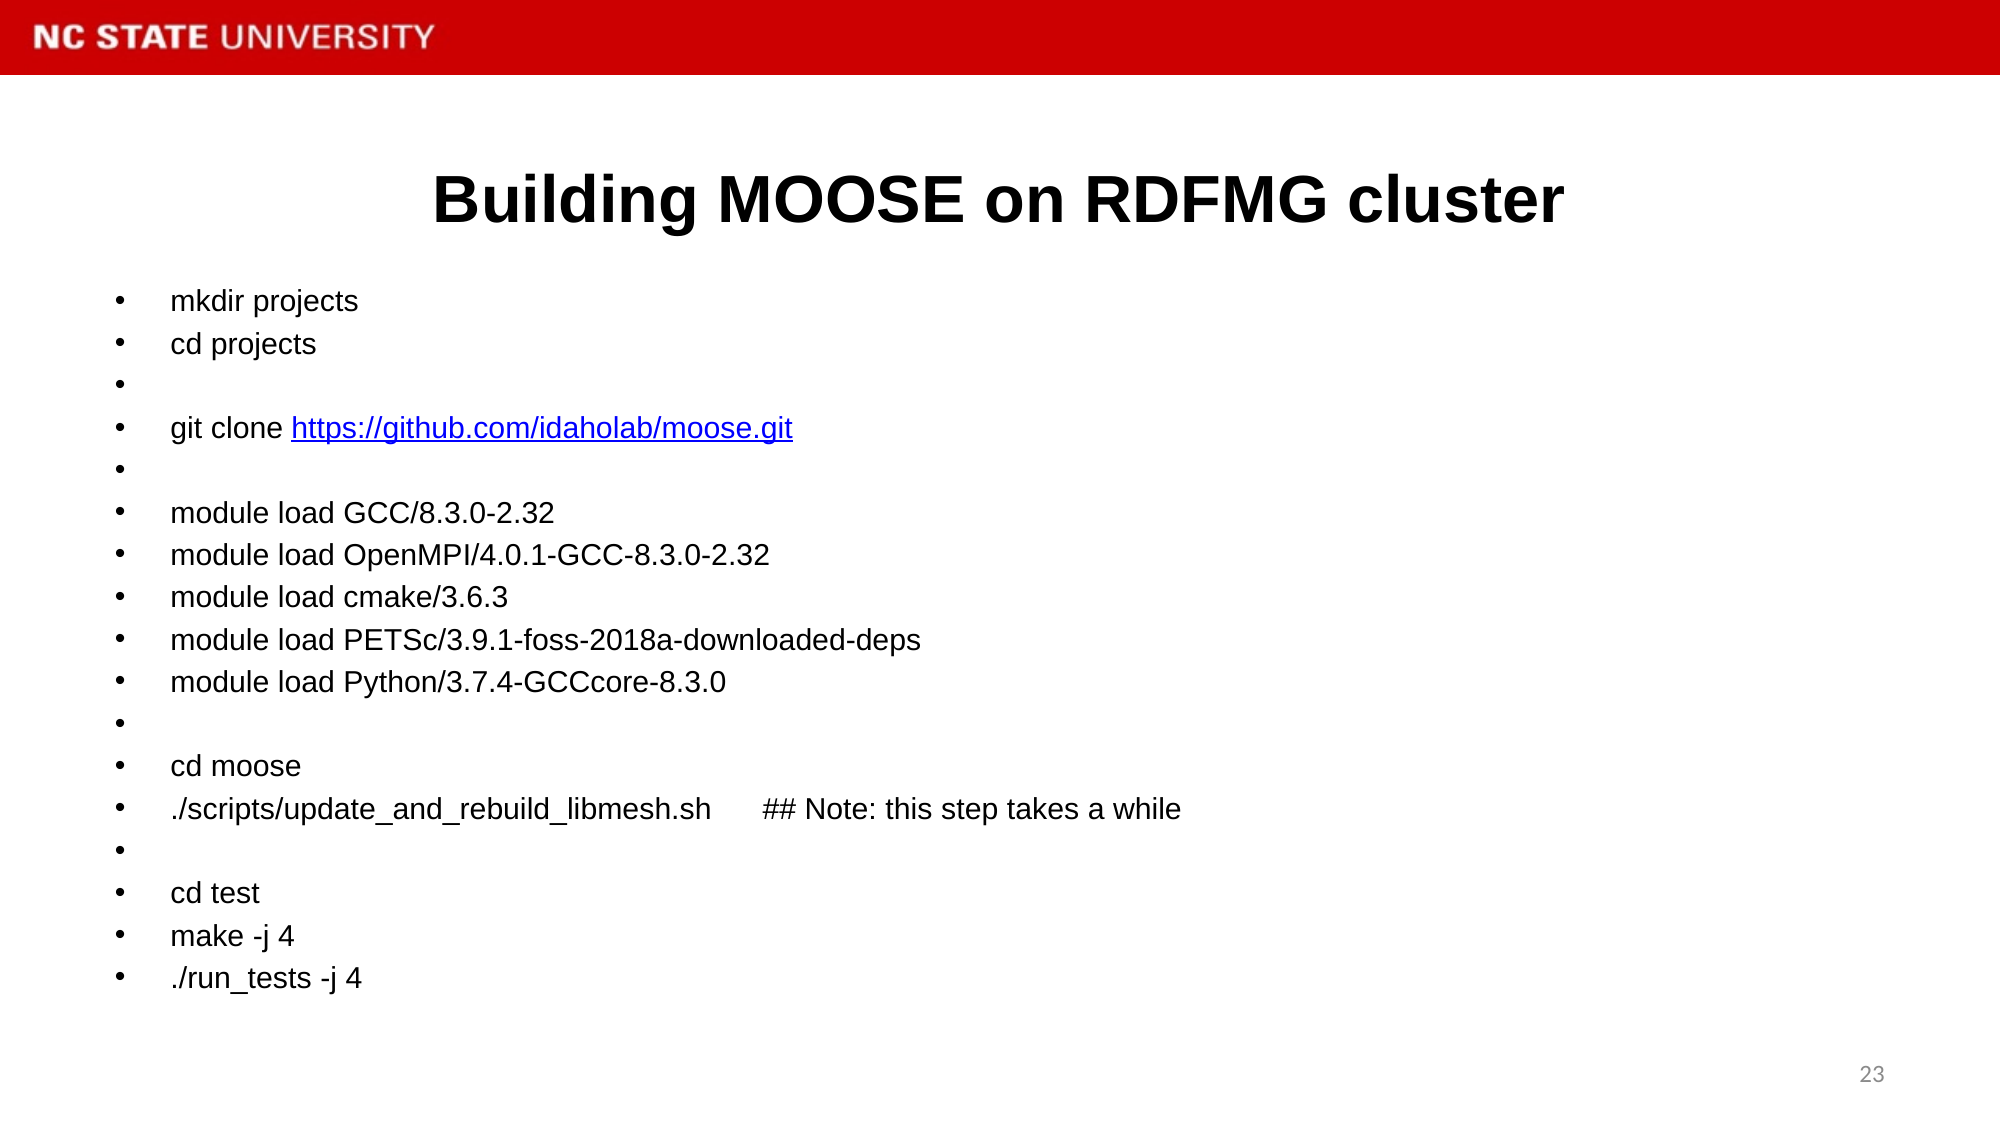

# Building MOOSE on RDFMG cluster
mkdir projects
cd projects

git clone https://github.com/idaholab/moose.git

module load GCC/8.3.0-2.32
module load OpenMPI/4.0.1-GCC-8.3.0-2.32
module load cmake/3.6.3
module load PETSc/3.9.1-foss-2018a-downloaded-deps
module load Python/3.7.4-GCCcore-8.3.0

cd moose
./scripts/update_and_rebuild_libmesh.sh      ## Note: this step takes a while

cd test
make -j 4
./run_tests -j 4

23